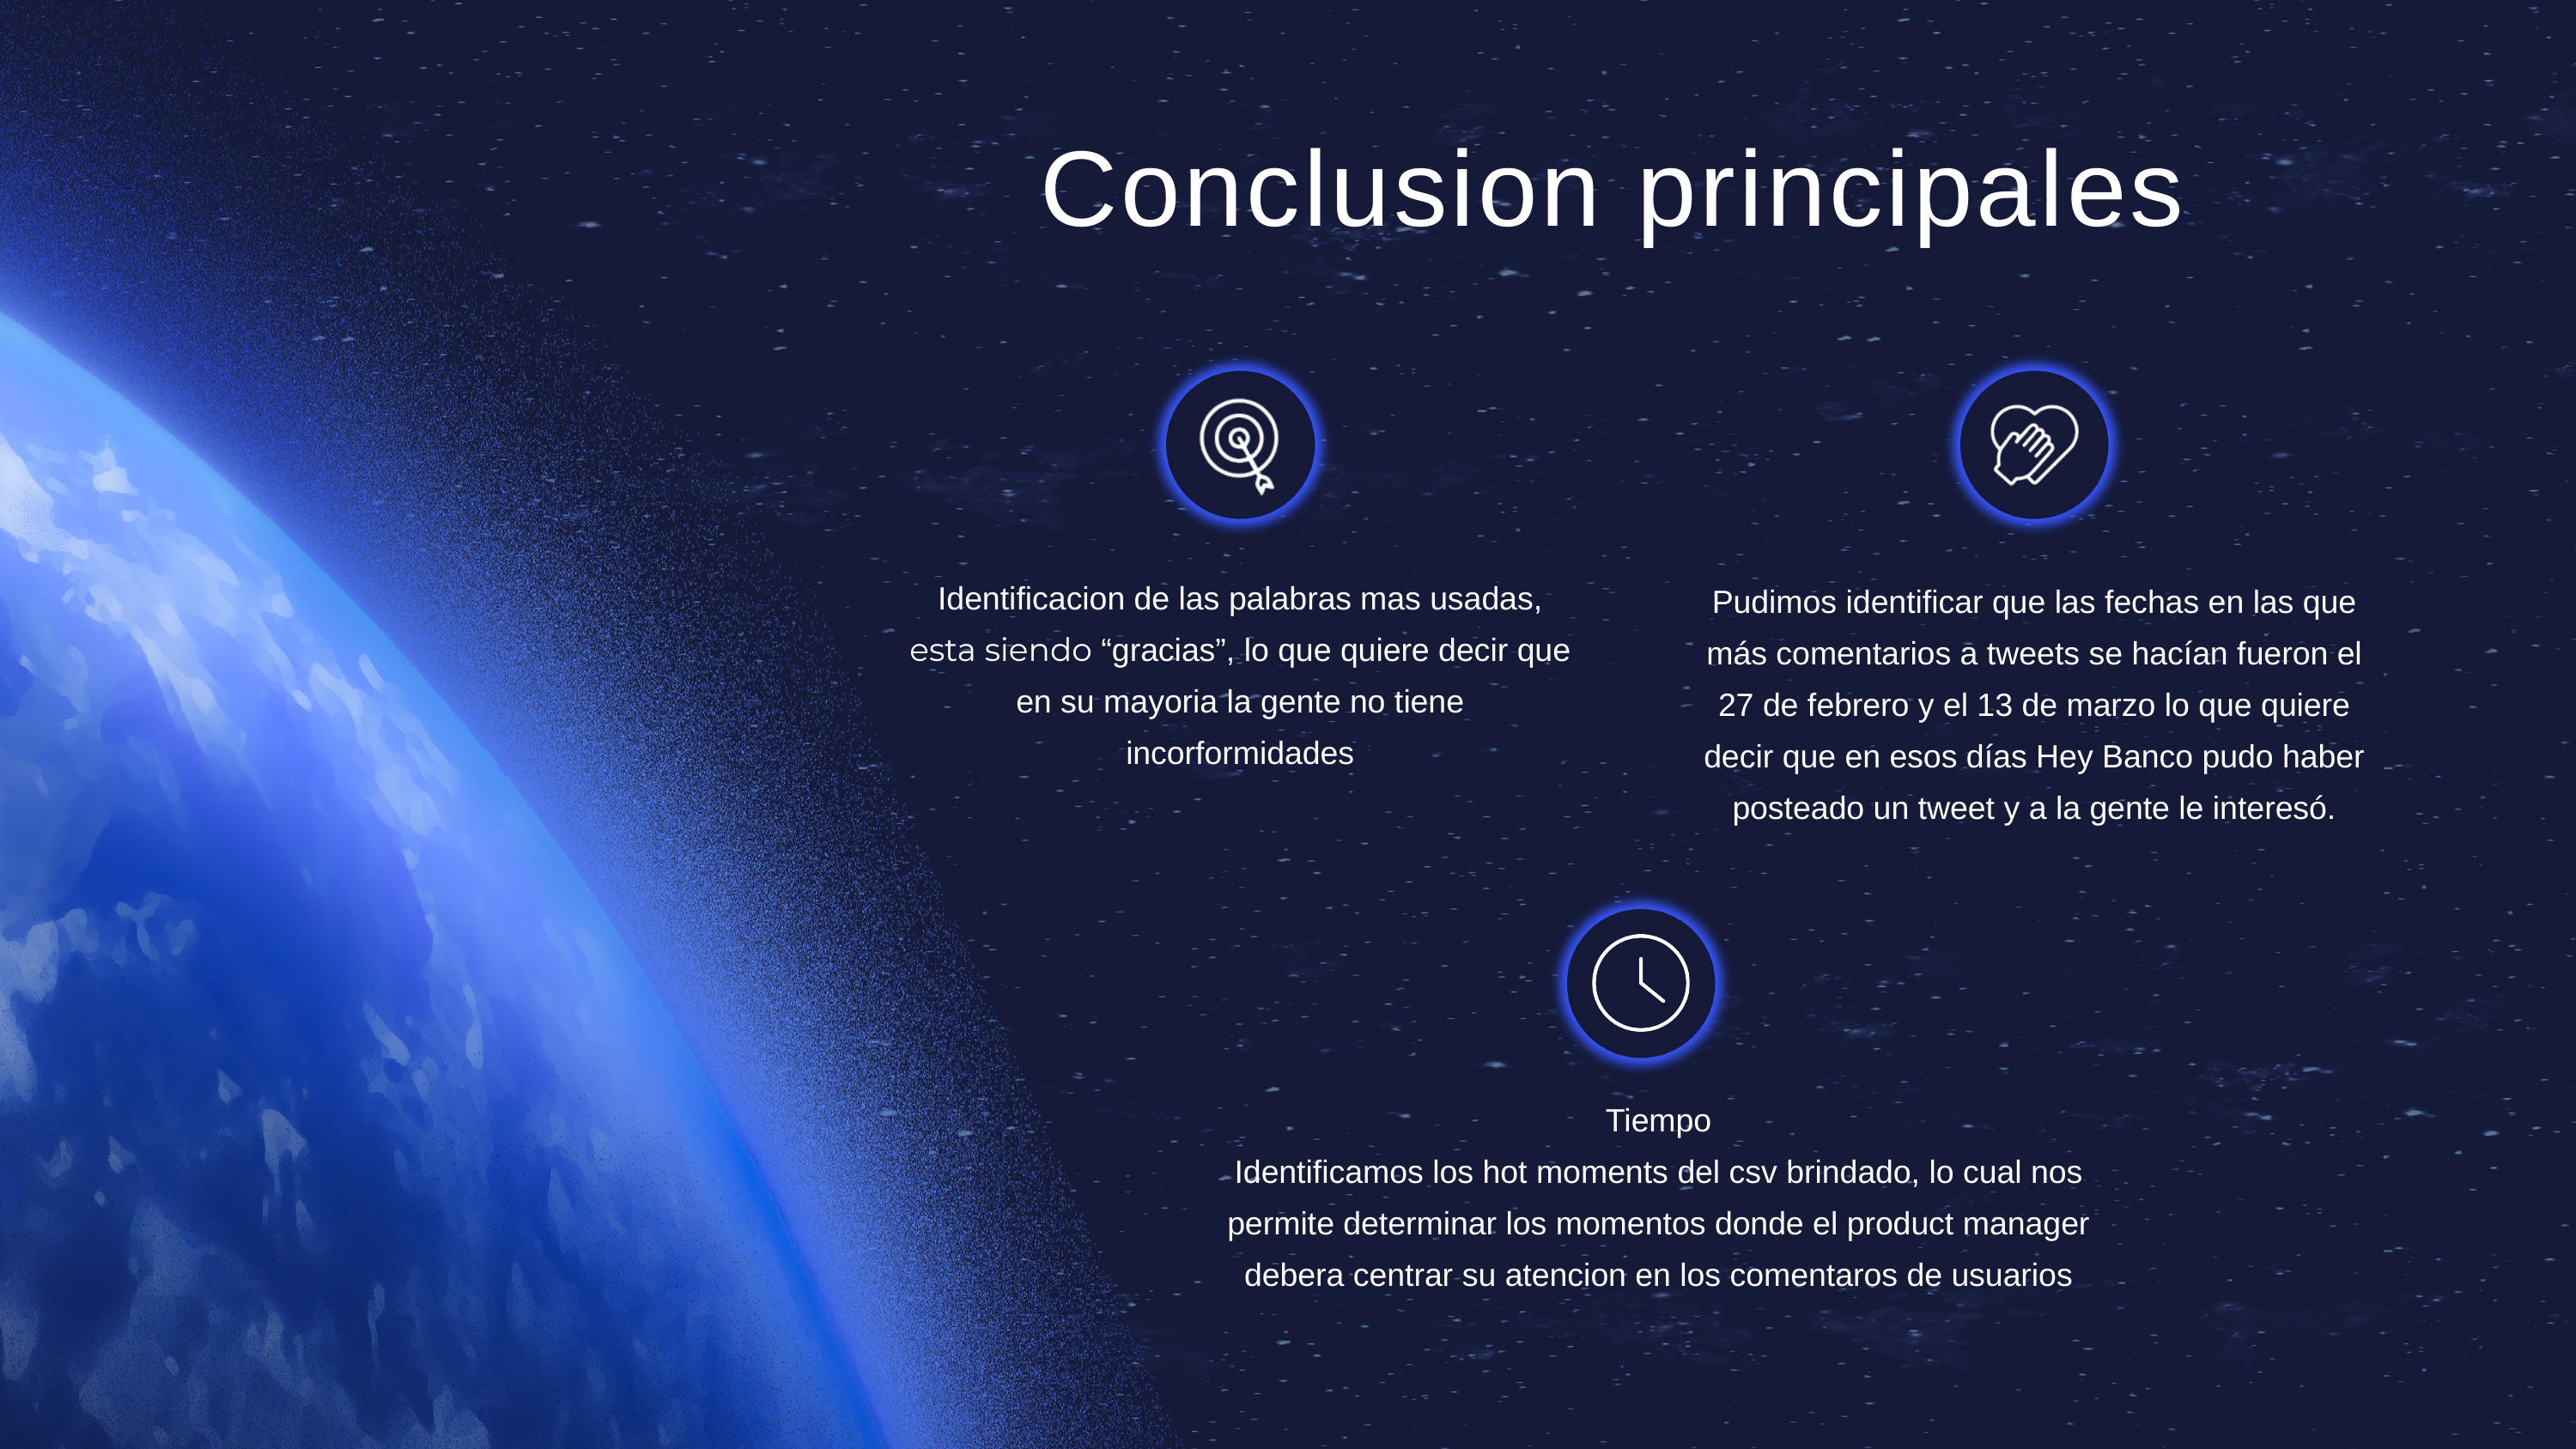

Conclusion principales

Identificacion de las palabras mas usadas, esta siendo “gracias”, lo que quiere decir que en su mayoria la gente no tiene incorformidades
Pudimos identificar que las fechas en las que más comentarios a tweets se hacían fueron el 27 de febrero y el 13 de marzo lo que quiere decir que en esos días Hey Banco pudo haber posteado un tweet y a la gente le interesó.

Tiempo
Identificamos los hot moments del csv brindado, lo cual nos permite determinar los momentos donde el product manager debera centrar su atencion en los comentaros de usuarios